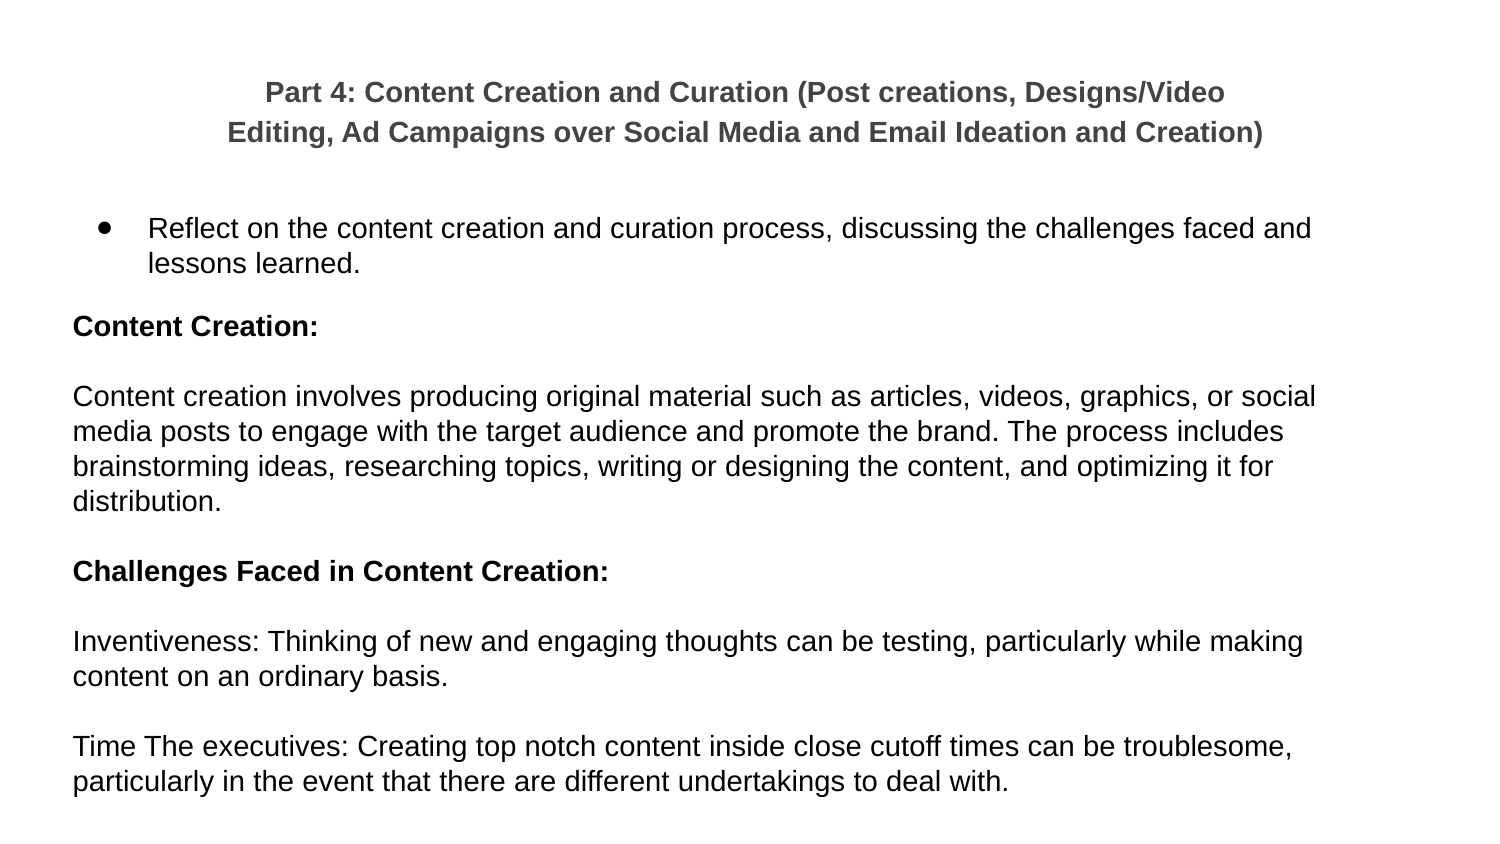

Part 4: Content Creation and Curation (Post creations, Designs/Video
Editing, Ad Campaigns over Social Media and Email Ideation and Creation)

Reflect on the content creation and curation process, discussing the challenges faced and lessons learned.

Content Creation:
Content creation involves producing original material such as articles, videos, graphics, or social media posts to engage with the target audience and promote the brand. The process includes brainstorming ideas, researching topics, writing or designing the content, and optimizing it for distribution.
Challenges Faced in Content Creation:
Inventiveness: Thinking of new and engaging thoughts can be testing, particularly while making content on an ordinary basis.
Time The executives: Creating top notch content inside close cutoff times can be troublesome, particularly in the event that there are different undertakings to deal with.